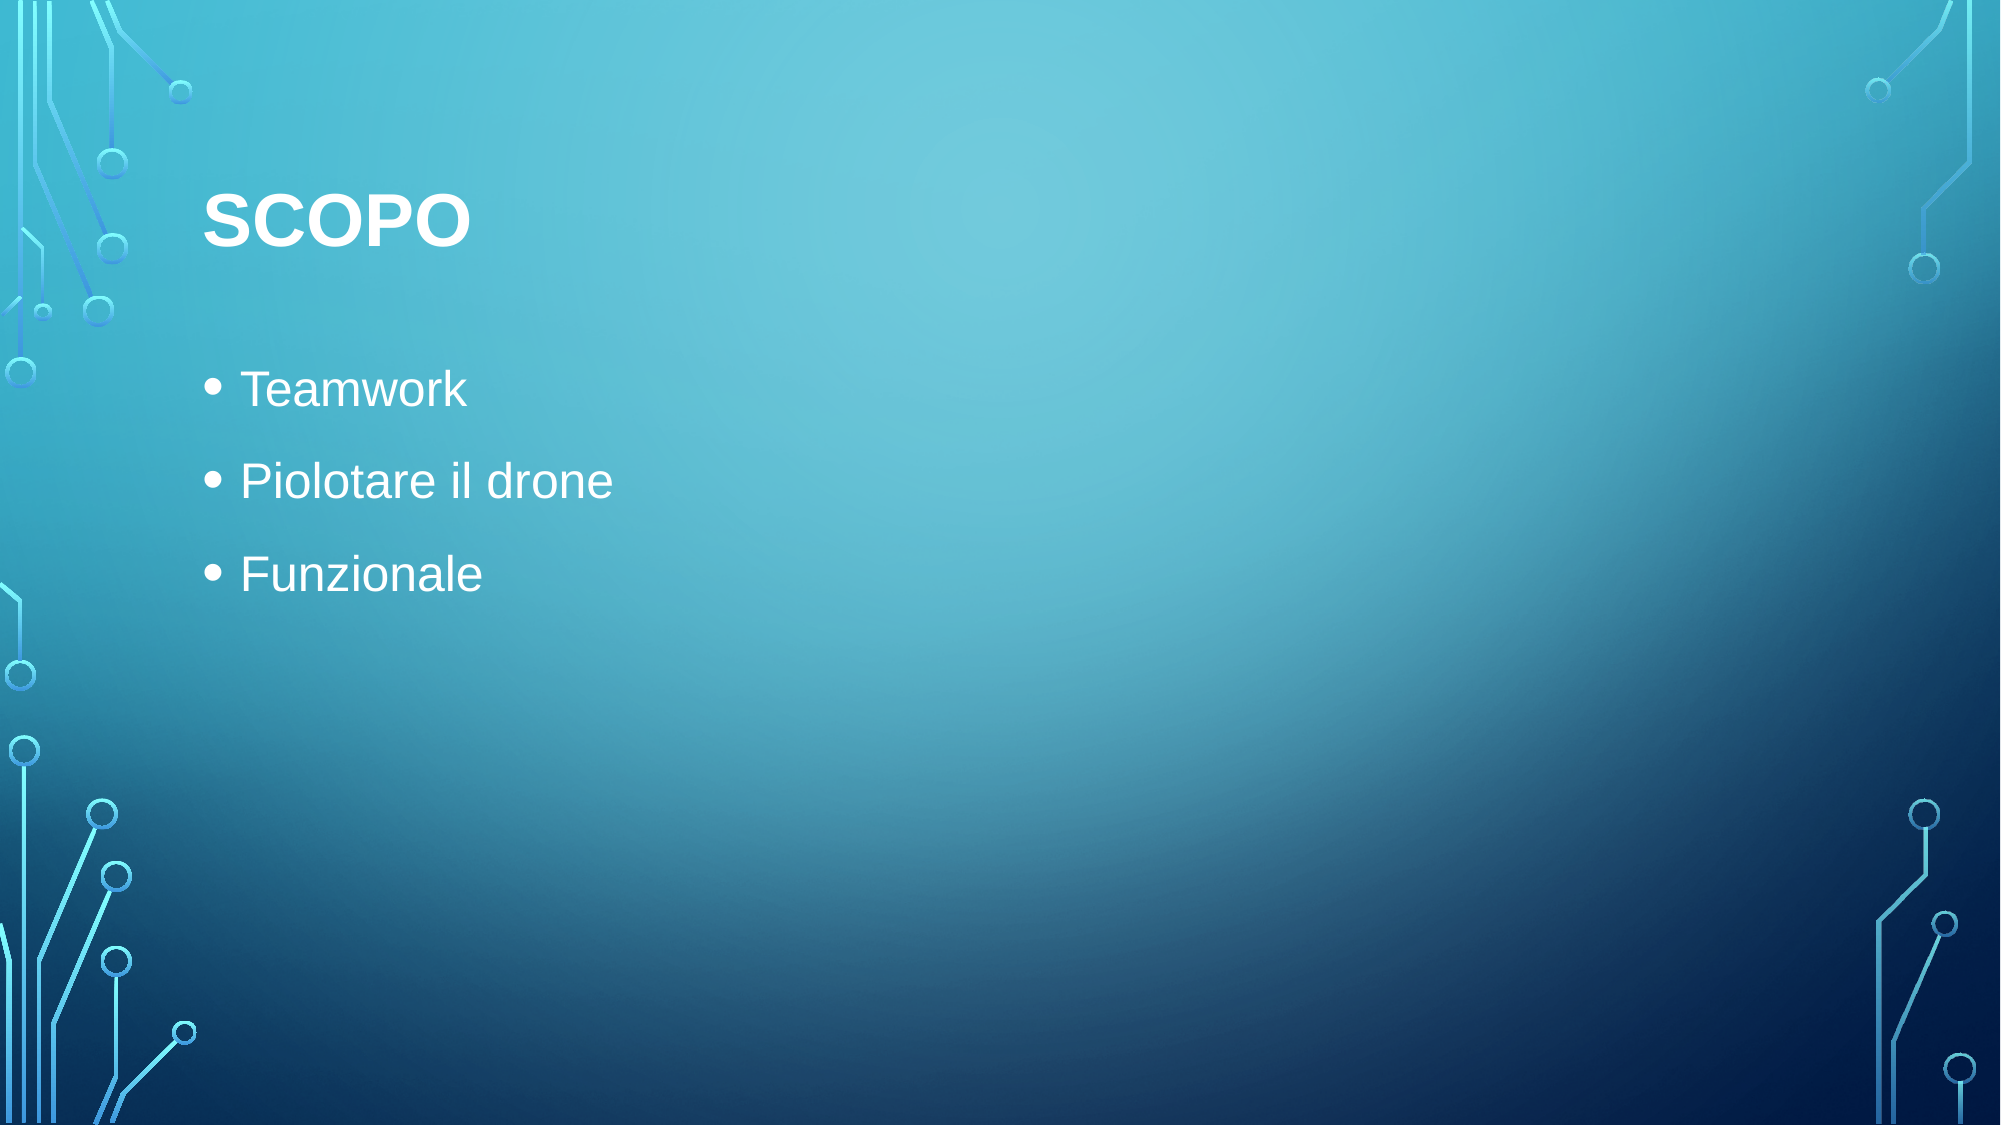

# Scopo

Teamwork
Piolotare il drone
Funzionale